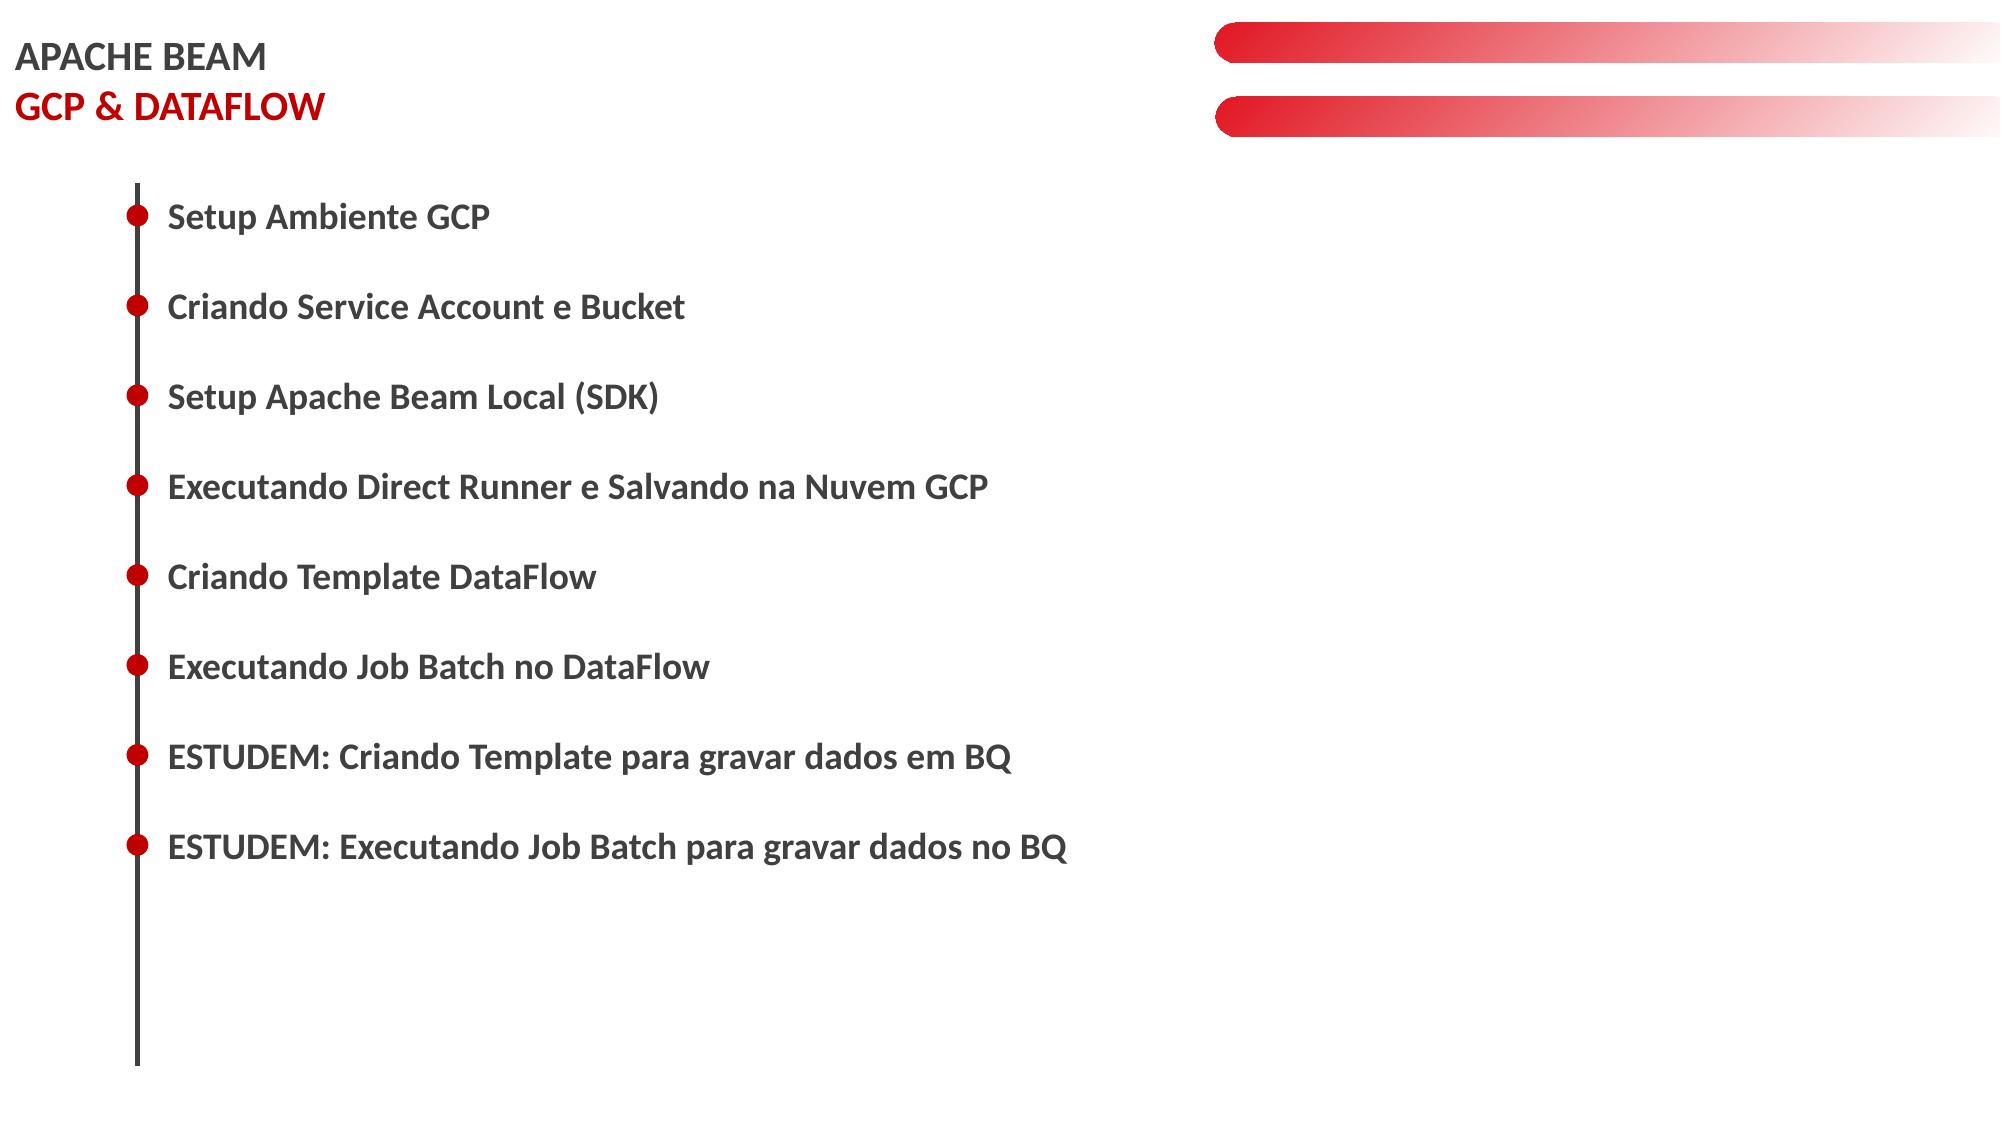

APACHE BEAM
GCP & DATAFLOW

Setup Ambiente GCP

Criando Service Account e Bucket

Setup Apache Beam Local (SDK)

Executando Direct Runner e Salvando na Nuvem GCP

Criando Template DataFlow

Executando Job Batch no DataFlow

ESTUDEM: Criando Template para gravar dados em BQ

ESTUDEM: Executando Job Batch para gravar dados no BQ